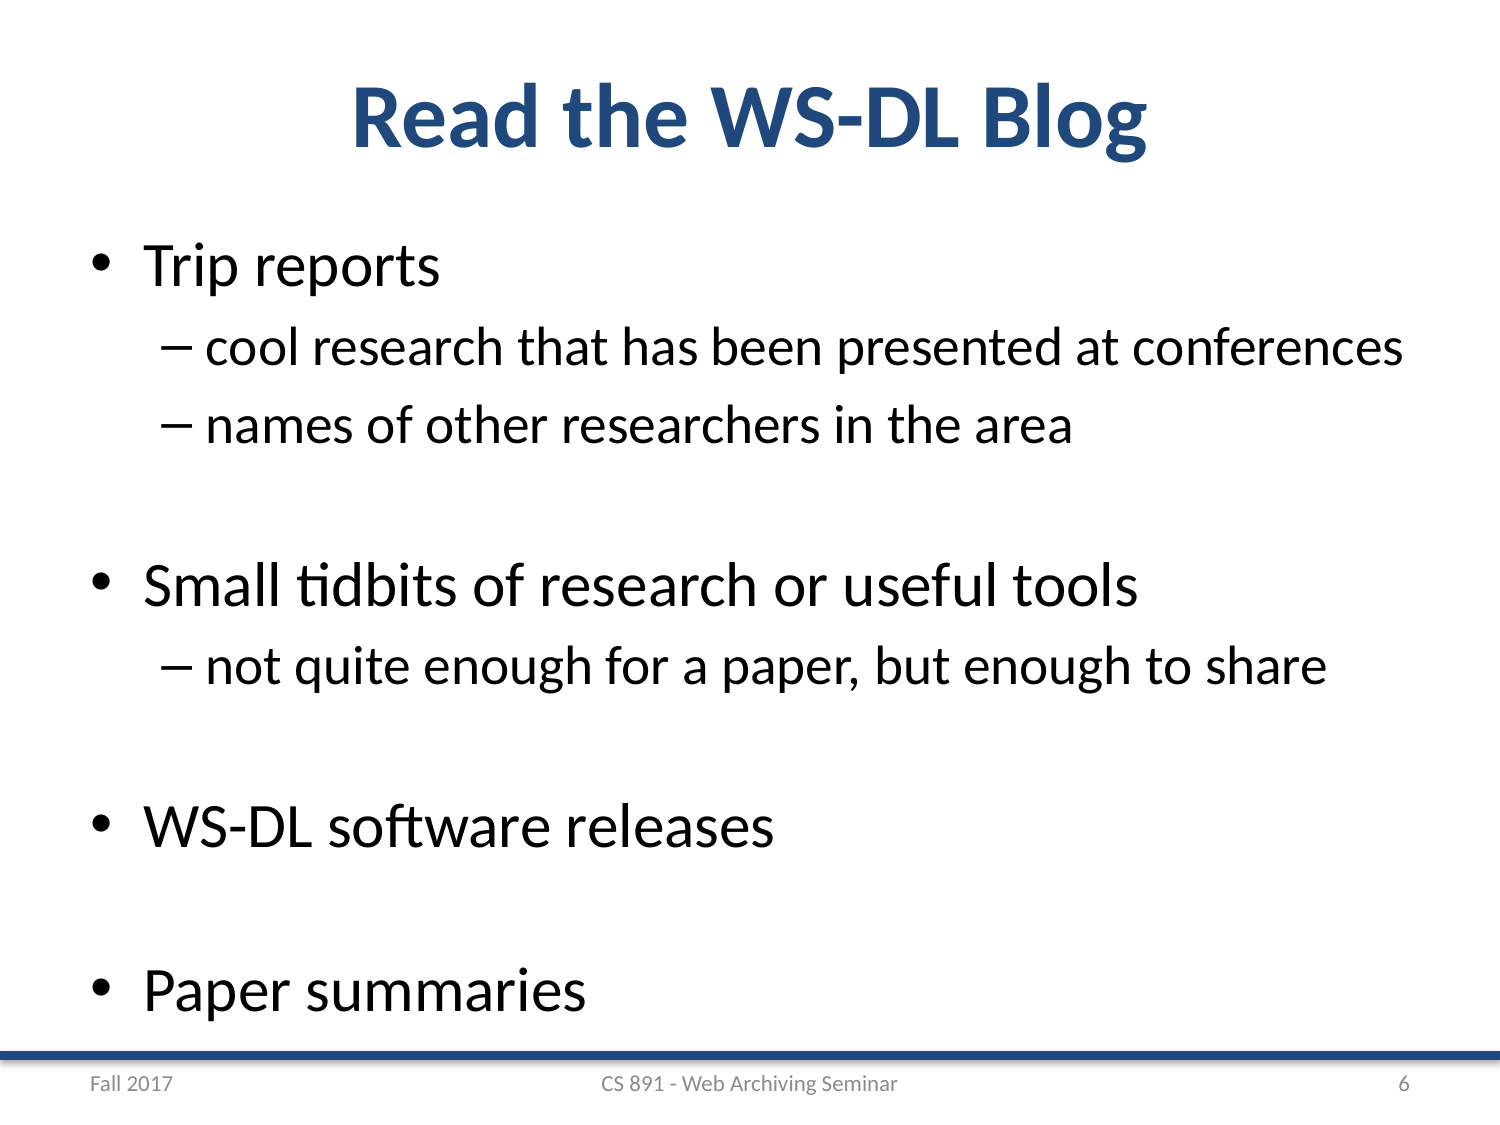

# Read the WS-DL Blog
Trip reports
cool research that has been presented at conferences
names of other researchers in the area

Small tidbits of research or useful tools
not quite enough for a paper, but enough to share

WS-DL software releases

Paper summaries
Fall 2017
CS 891 - Web Archiving Seminar
6